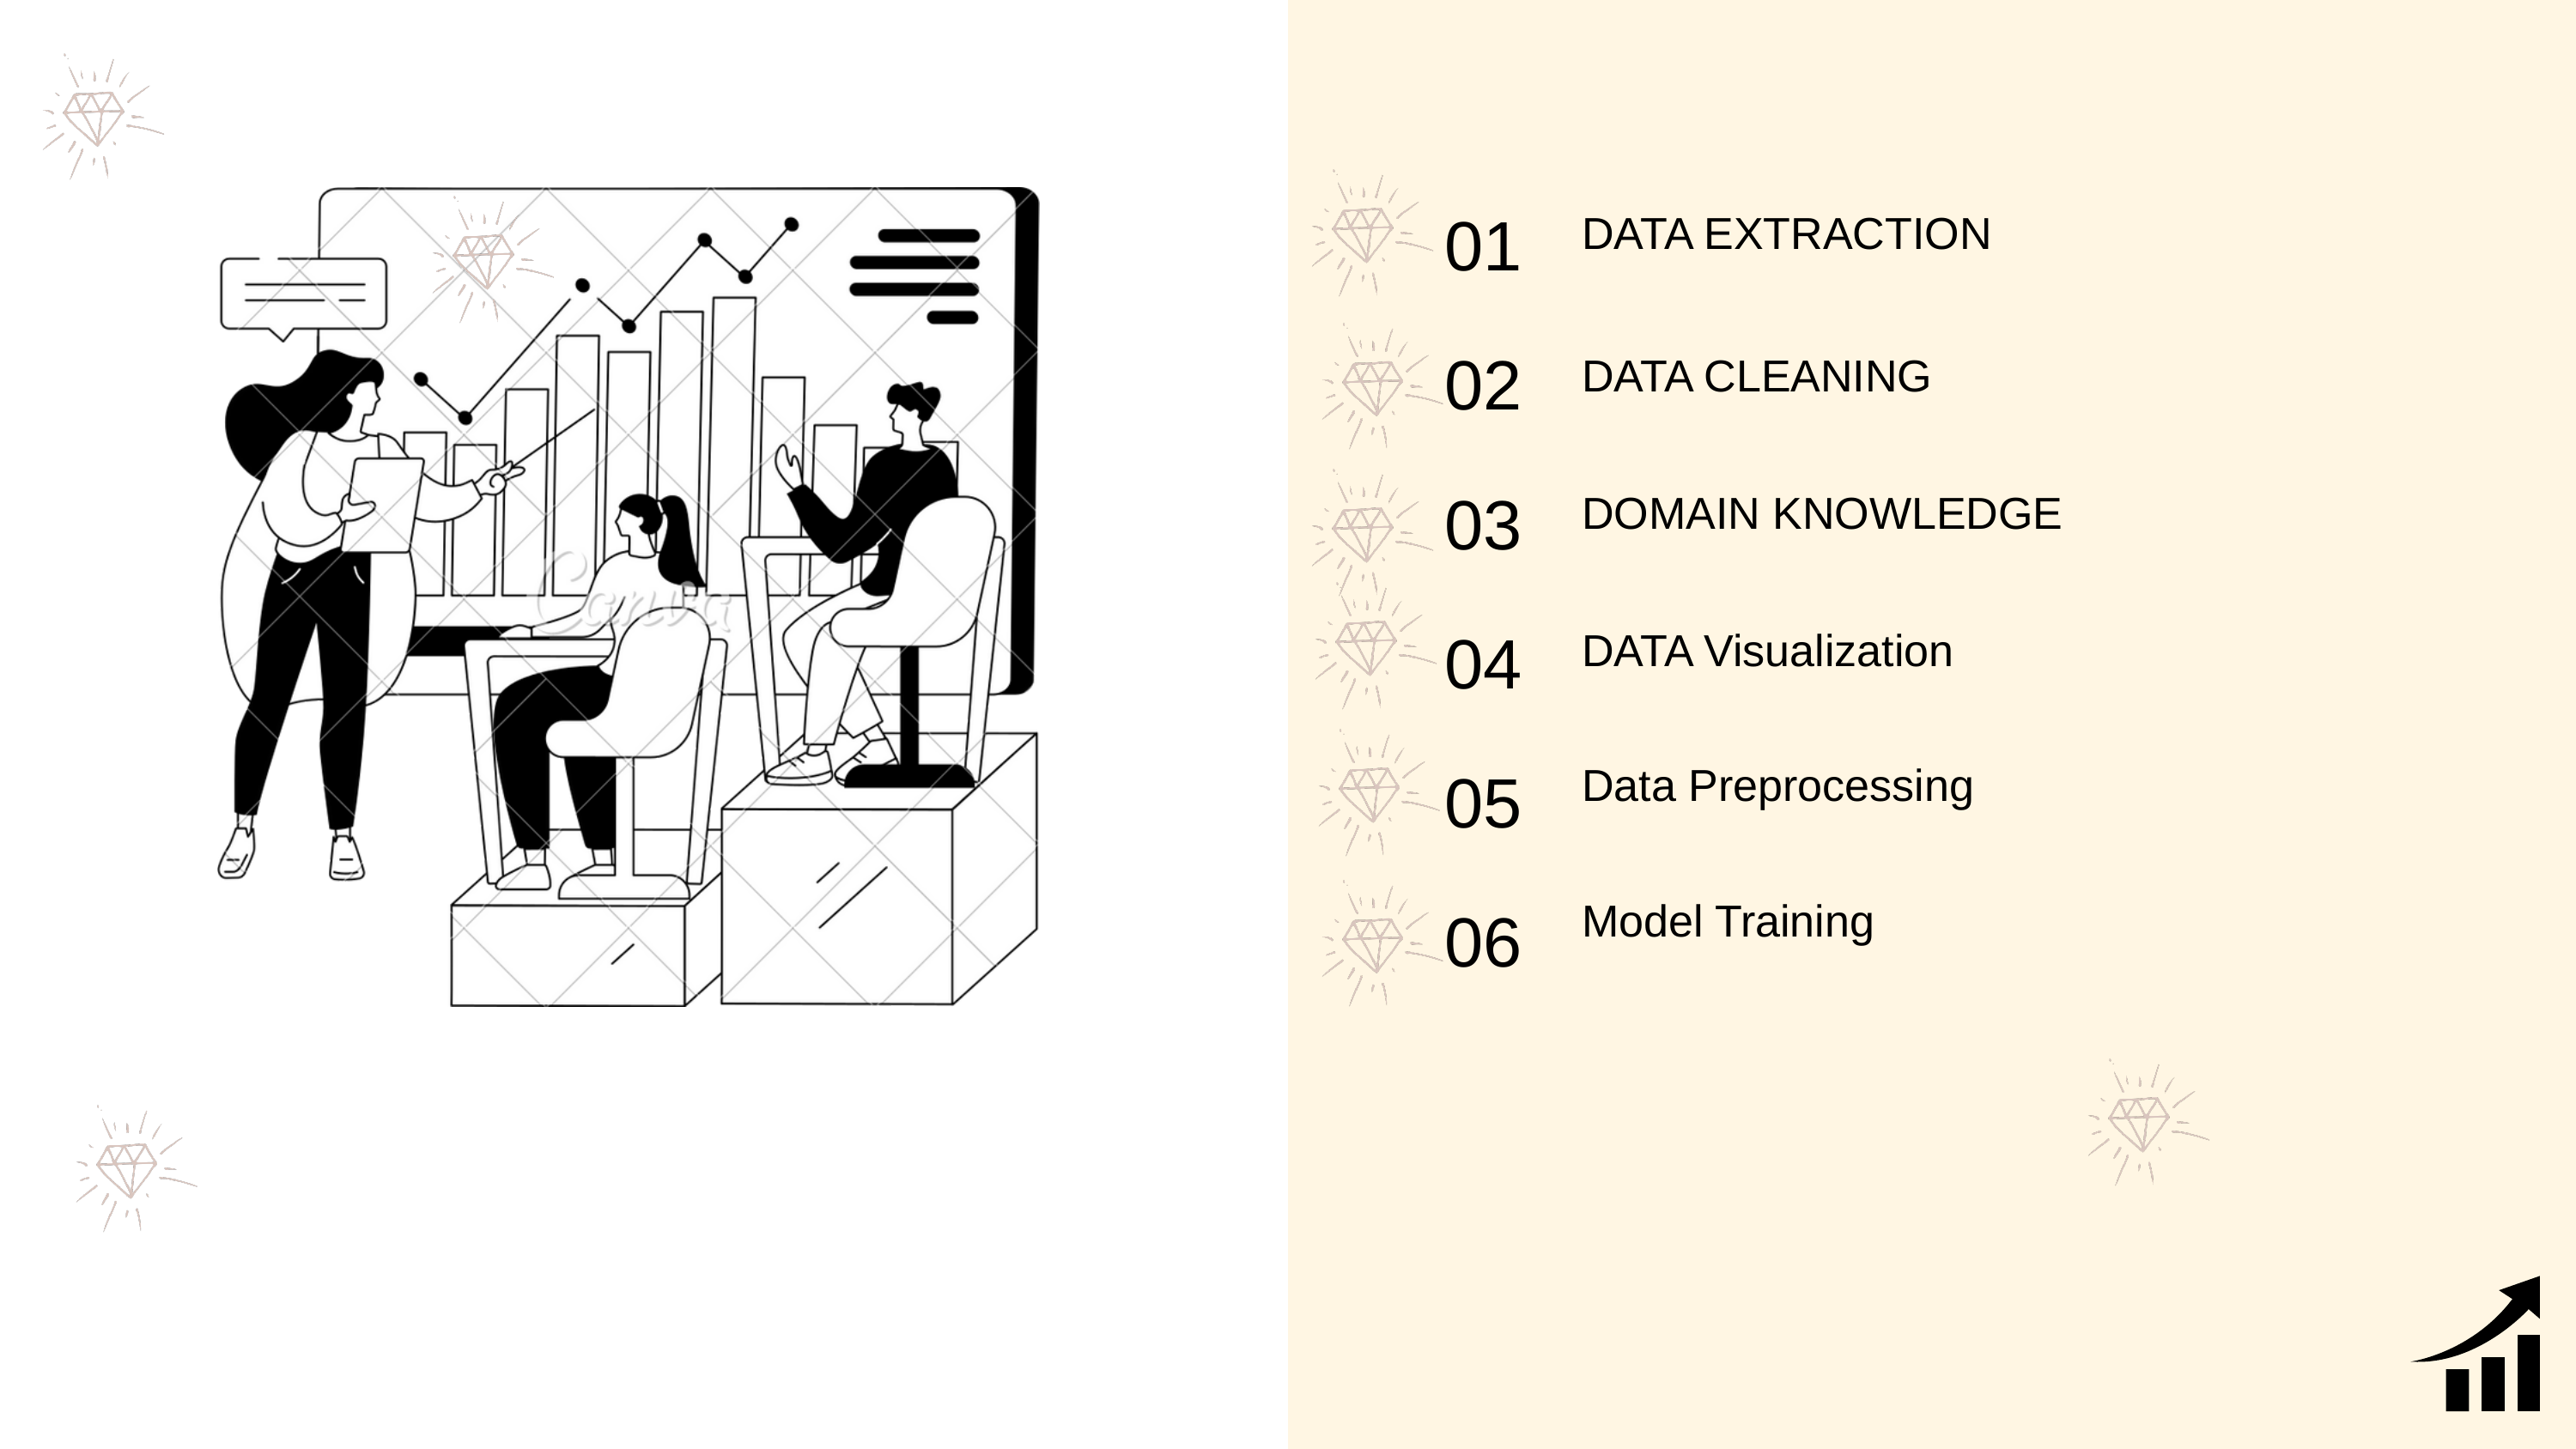

01 02 03 04
05
06

DATA EXTRACTION

DATA CLEANING

DOMAIN KNOWLEDGE

DATA Visualization

Data Preprocessing

Model Training